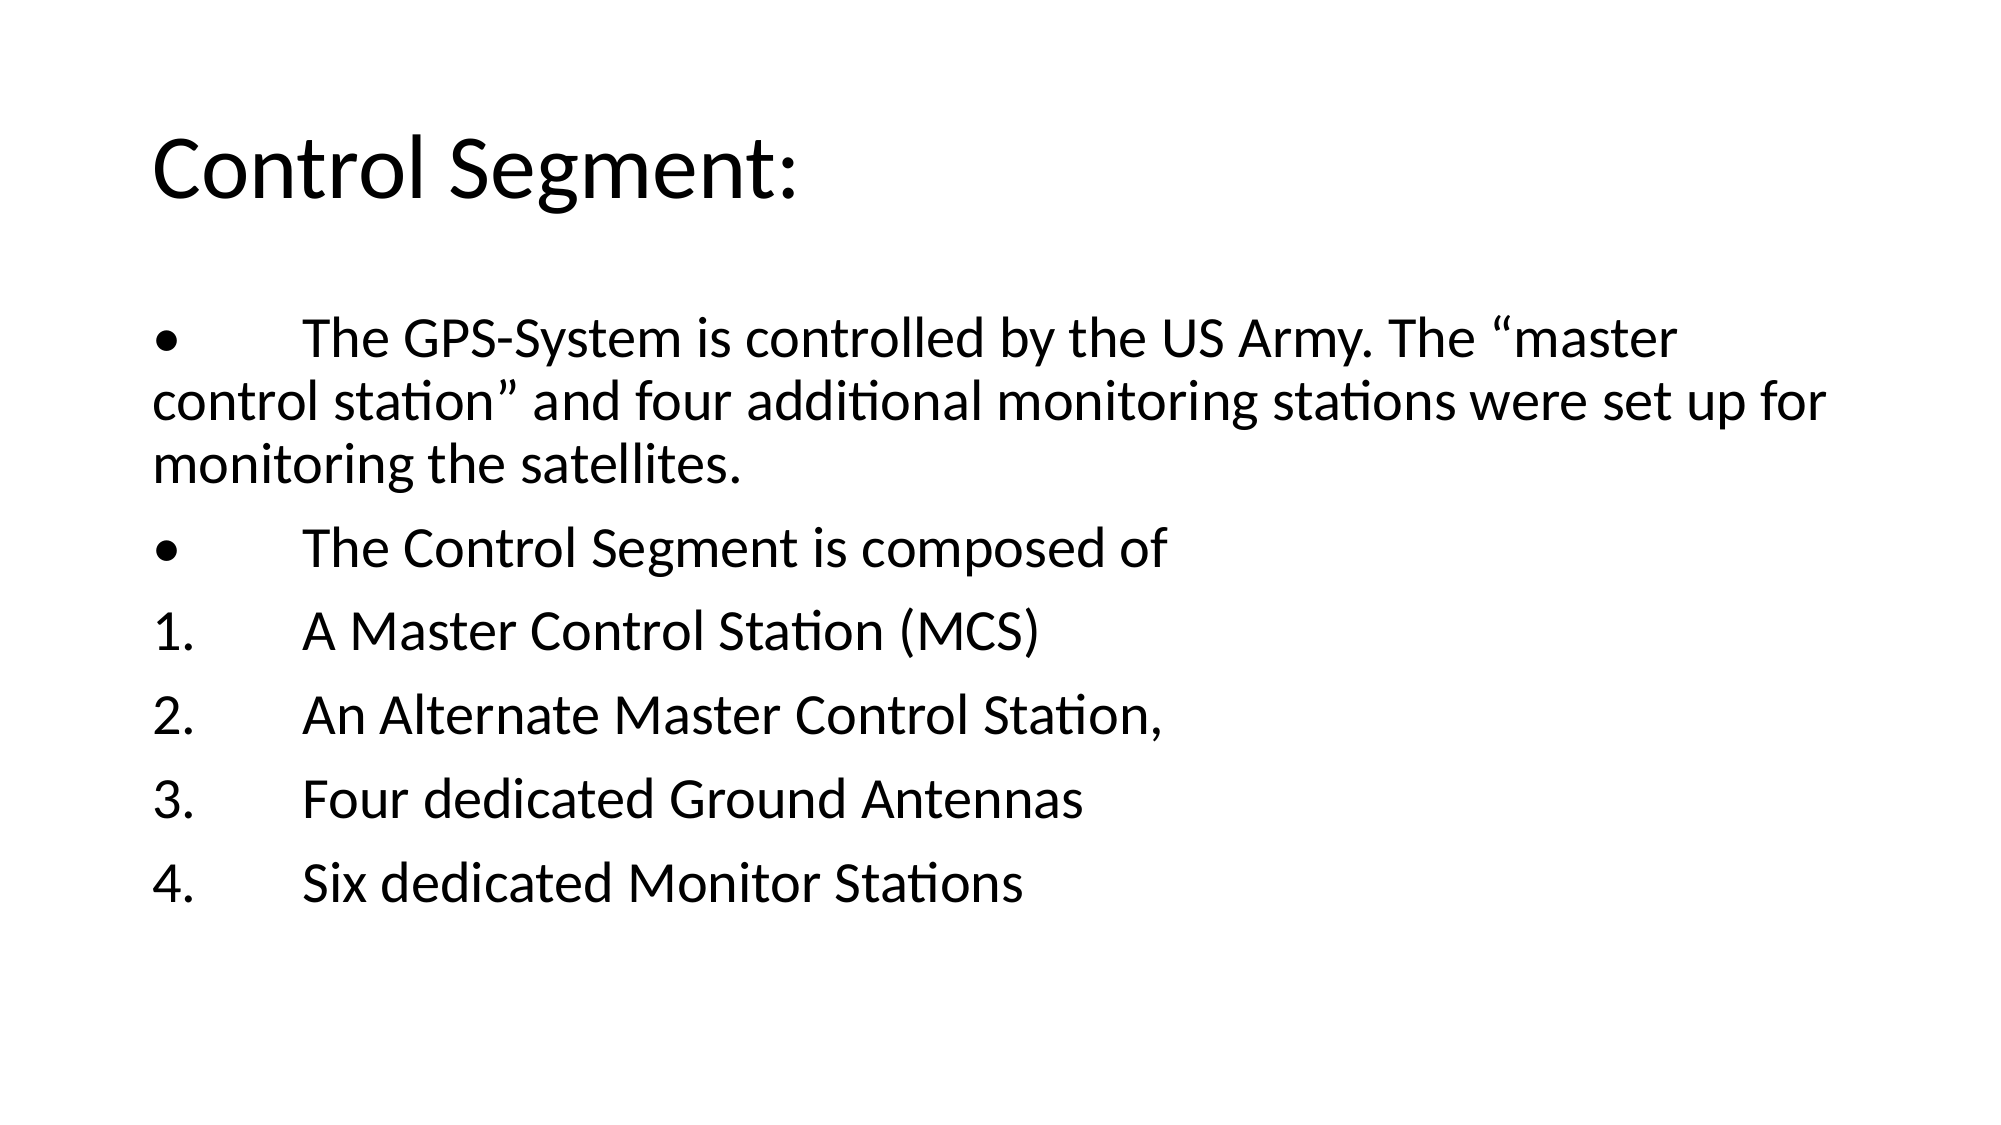

# Control Segment:
•	The GPS-System is controlled by the US Army. The “master control station” and four additional monitoring stations were set up for monitoring the satellites.
•	The Control Segment is composed of
1.	A Master Control Station (MCS)
2.	An Alternate Master Control Station,
3.	Four dedicated Ground Antennas
4.	Six dedicated Monitor Stations